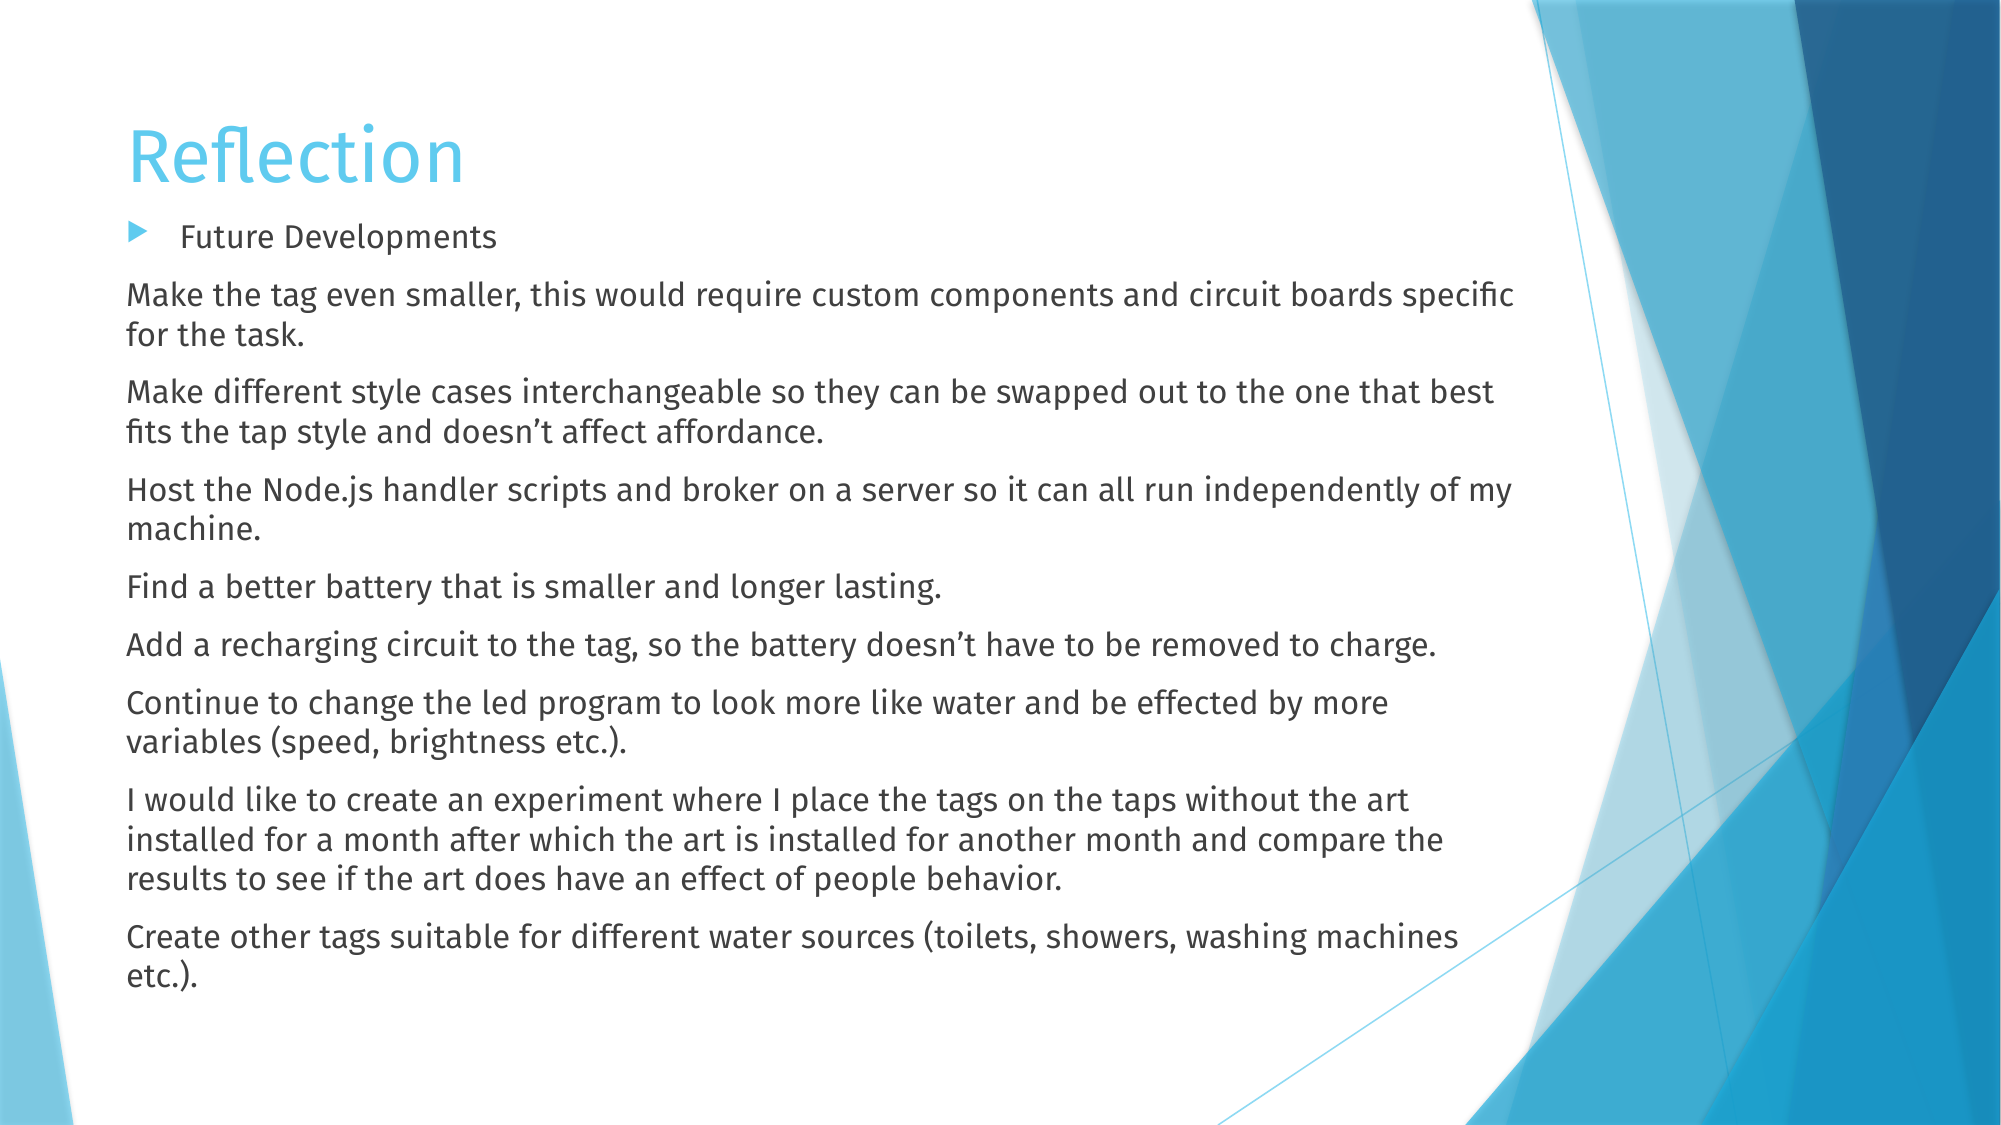

# Reflection
Future Developments
Make the tag even smaller, this would require custom components and circuit boards specific for the task.
Make different style cases interchangeable so they can be swapped out to the one that best fits the tap style and doesn’t affect affordance.
Host the Node.js handler scripts and broker on a server so it can all run independently of my machine.
Find a better battery that is smaller and longer lasting.
Add a recharging circuit to the tag, so the battery doesn’t have to be removed to charge.
Continue to change the led program to look more like water and be effected by more variables (speed, brightness etc.).
I would like to create an experiment where I place the tags on the taps without the art installed for a month after which the art is installed for another month and compare the results to see if the art does have an effect of people behavior.
Create other tags suitable for different water sources (toilets, showers, washing machines etc.).